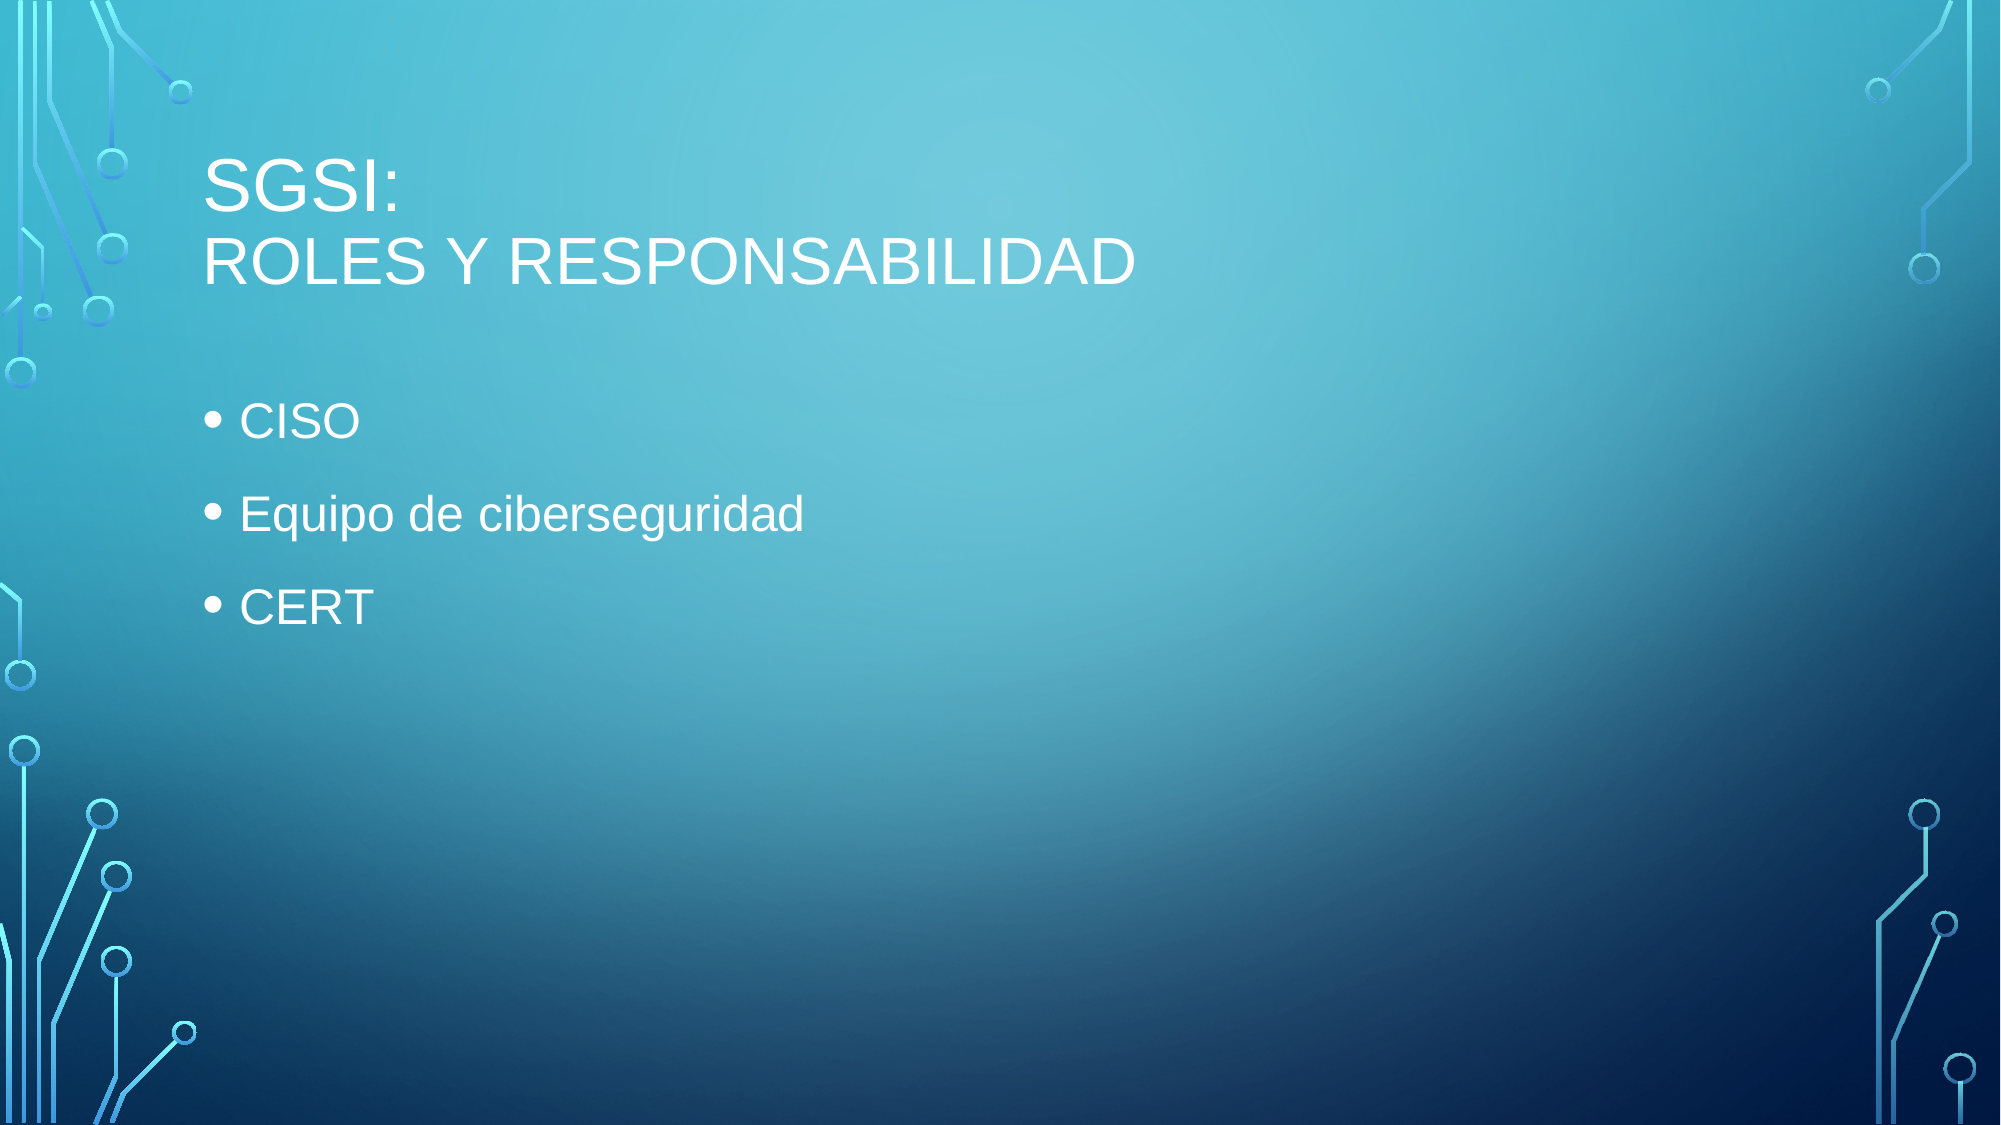

# SGSI: roles y responsabilidad
CISO
Equipo de ciberseguridad
CERT